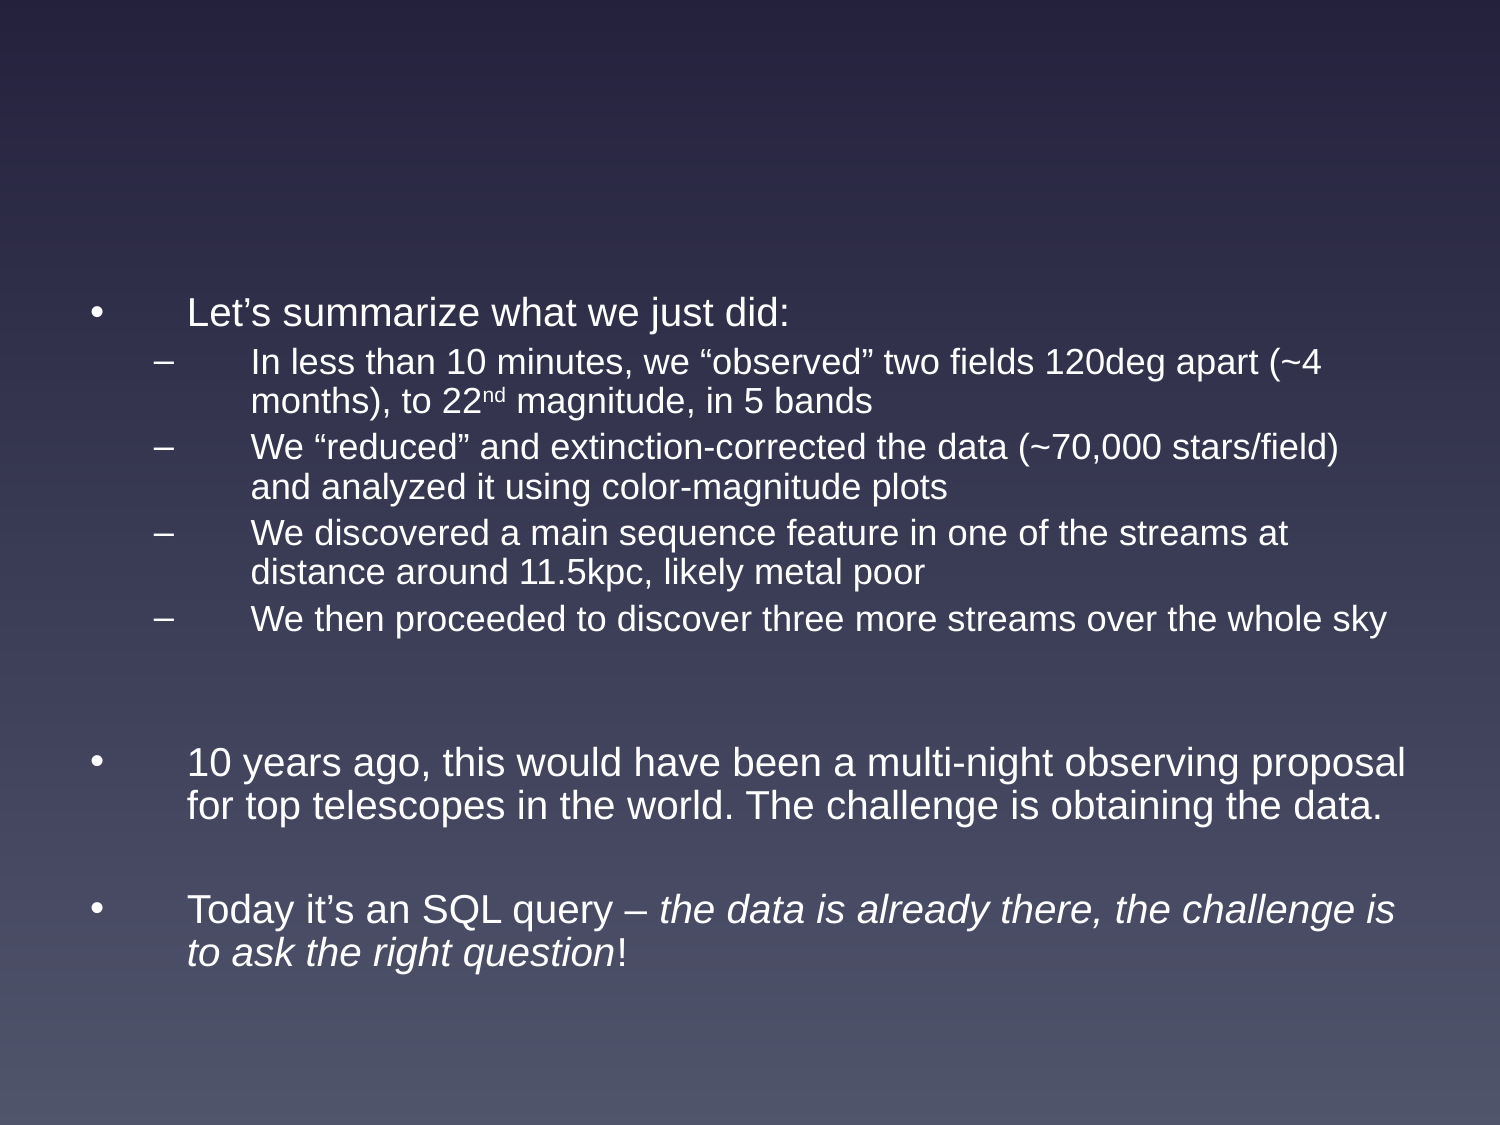

#
Let’s summarize what we just did:
In less than 10 minutes, we “observed” two fields 120deg apart (~4 months), to 22nd magnitude, in 5 bands
We “reduced” and extinction-corrected the data (~70,000 stars/field) and analyzed it using color-magnitude plots
We discovered a main sequence feature in one of the streams at distance around 11.5kpc, likely metal poor
We then proceeded to discover three more streams over the whole sky

10 years ago, this would have been a multi-night observing proposal for top telescopes in the world. The challenge is obtaining the data.

Today it’s an SQL query – the data is already there, the challenge is to ask the right question!